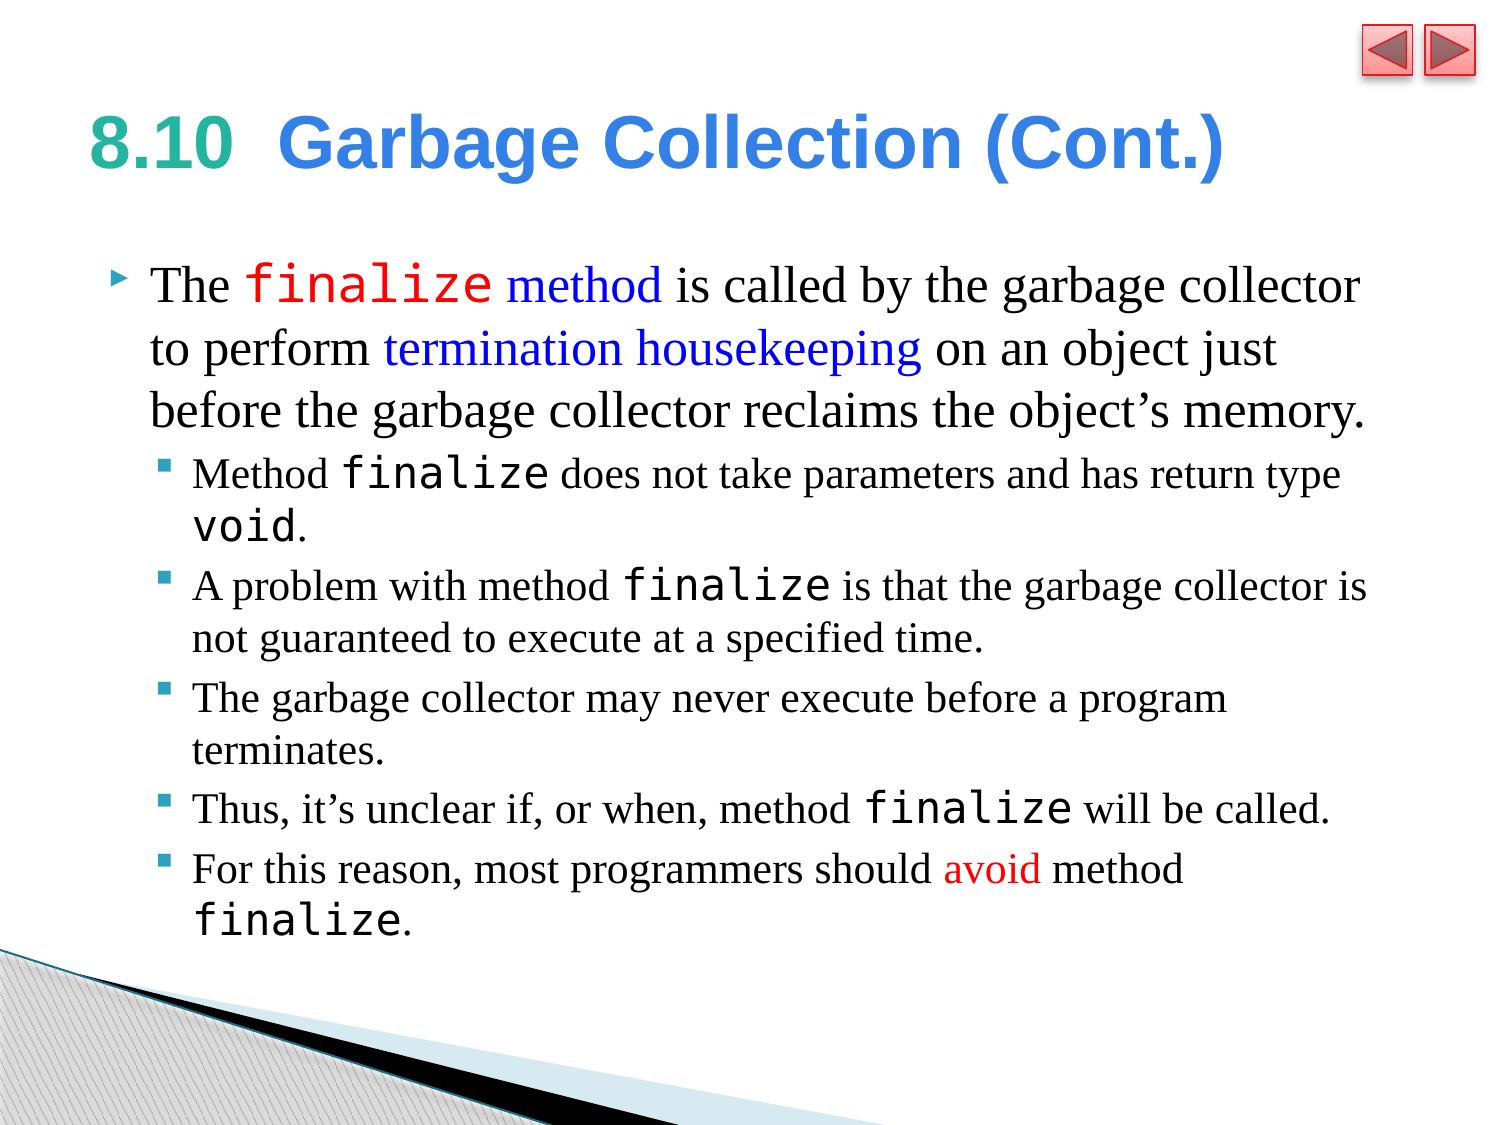

# 8.10  Garbage Collection (Cont.)
The finalize method is called by the garbage collector to perform termination housekeeping on an object just before the garbage collector reclaims the object’s memory.
Method finalize does not take parameters and has return type void.
A problem with method finalize is that the garbage collector is not guaranteed to execute at a specified time.
The garbage collector may never execute before a program terminates.
Thus, it’s unclear if, or when, method finalize will be called.
For this reason, most programmers should avoid method finalize.